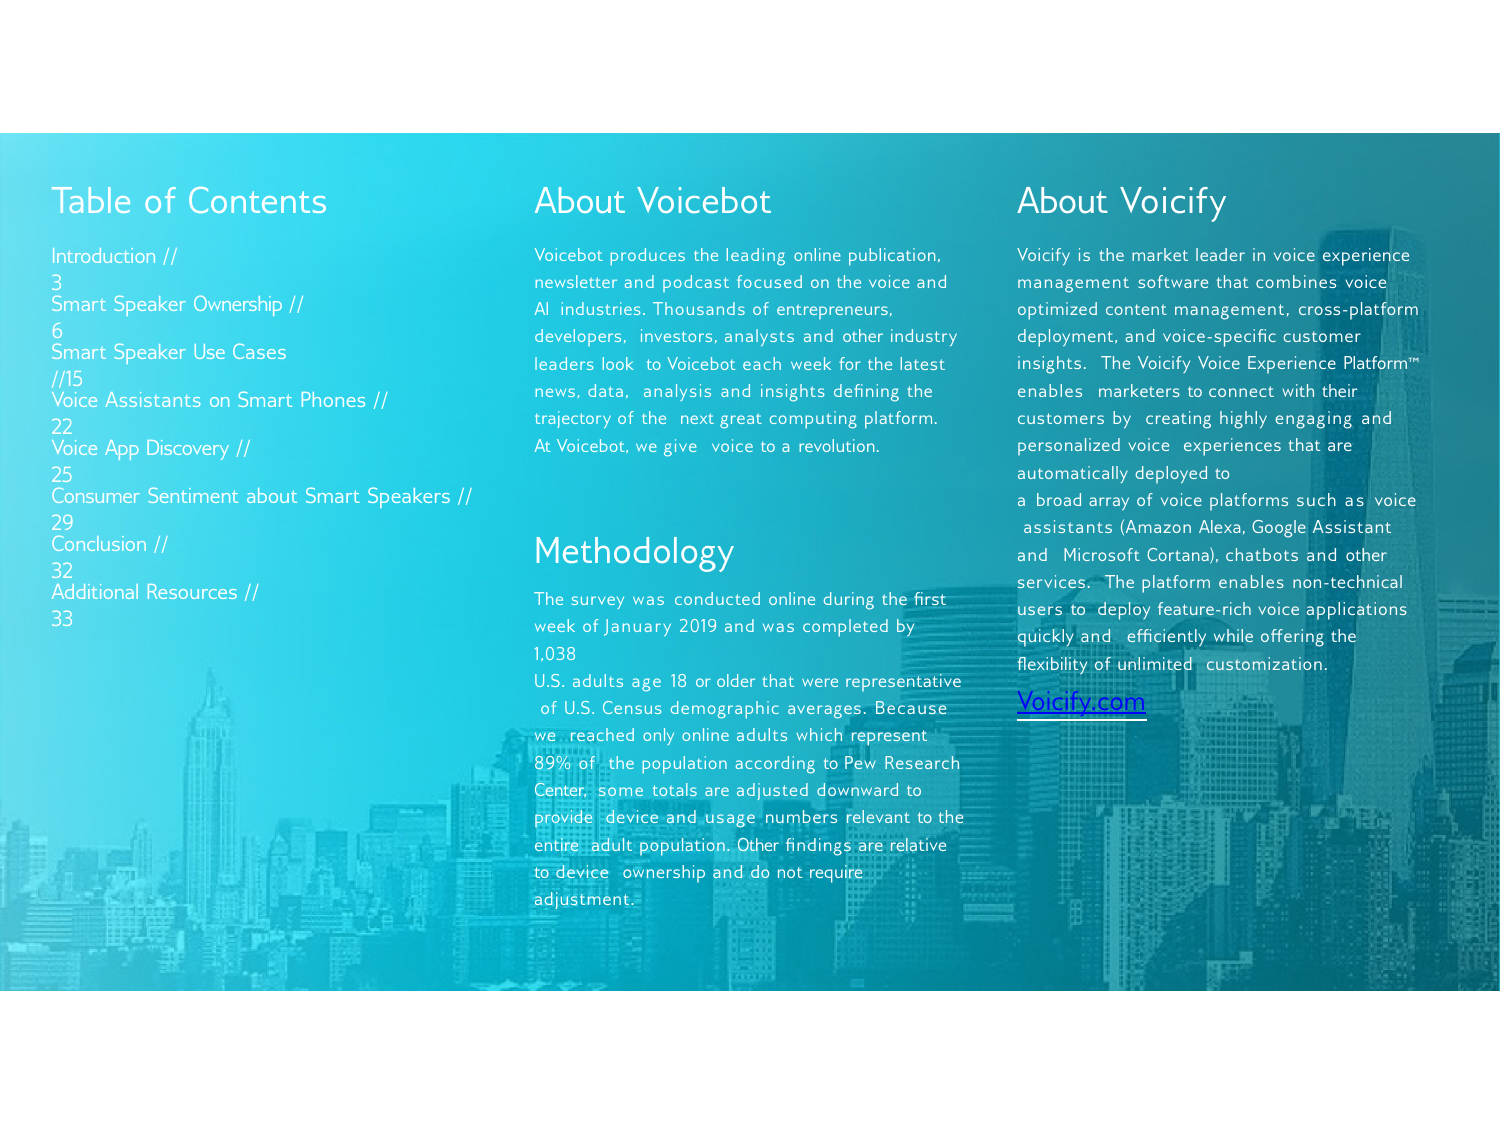

# Table of Contents
About Voicebot
Voicebot produces the leading online publication,  newsletter and podcast focused on the voice and AI  industries. Thousands of entrepreneurs, developers,  investors, analysts and other industry leaders look  to Voicebot each week for the latest news, data,  analysis and insights defining the trajectory of the  next great computing platform. At Voicebot, we give  voice to a revolution.
About Voicify
Voicify is the market leader in voice experience  management software that combines voice  optimized content management, cross-platform  deployment, and voice-specific customer insights.  The Voicify Voice Experience Platform™ enables  marketers to connect with their customers by  creating highly engaging and personalized voice  experiences that are automatically deployed to
a broad array of voice platforms such as voice  assistants (Amazon Alexa, Google Assistant and  Microsoft Cortana), chatbots and other services.  The platform enables non-technical users to  deploy feature-rich voice applications quickly and  efficiently while offering the flexibility of unlimited  customization.
Introduction // 3
Smart Speaker Ownership // 6
Smart Speaker Use Cases //15
Voice Assistants on Smart Phones // 22
Voice App Discovery // 25
Consumer Sentiment about Smart Speakers // 29
Methodology
The survey was conducted online during the first  week of January 2019 and was completed by 1,038
U.S. adults age 18 or older that were representative  of U.S. Census demographic averages. Because we  reached only online adults which represent 89% of  the population according to Pew Research Center,  some totals are adjusted downward to provide  device and usage numbers relevant to the entire  adult population. Other findings are relative to device  ownership and do not require adjustment.
Conclusion // 32
Additional Resources // 33
Voicify.com